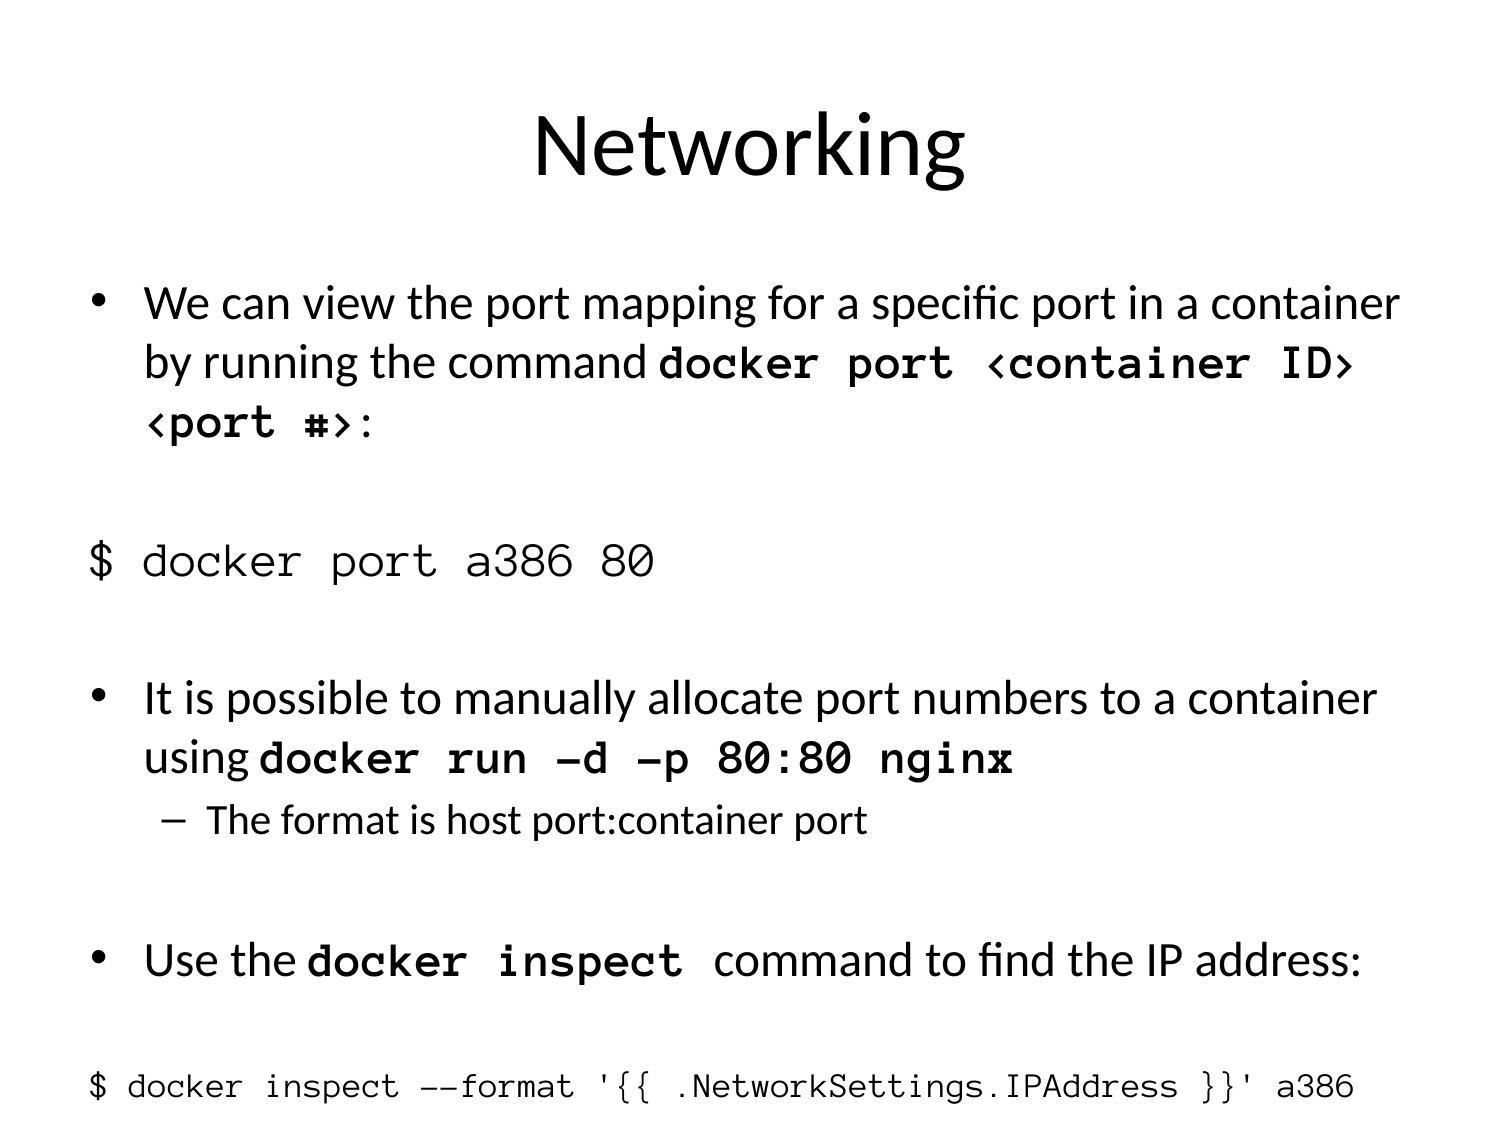

# Networking
We can view the port mapping for a specific port in a container by running the command docker port <container ID> <port #>:

$ docker port a386 80

It is possible to manually allocate port numbers to a container using docker run –d –p 80:80 nginx
The format is host port:container port

Use the docker inspect command to find the IP address:

$ docker inspect --format '{{ .NetworkSettings.IPAddress }}' a386